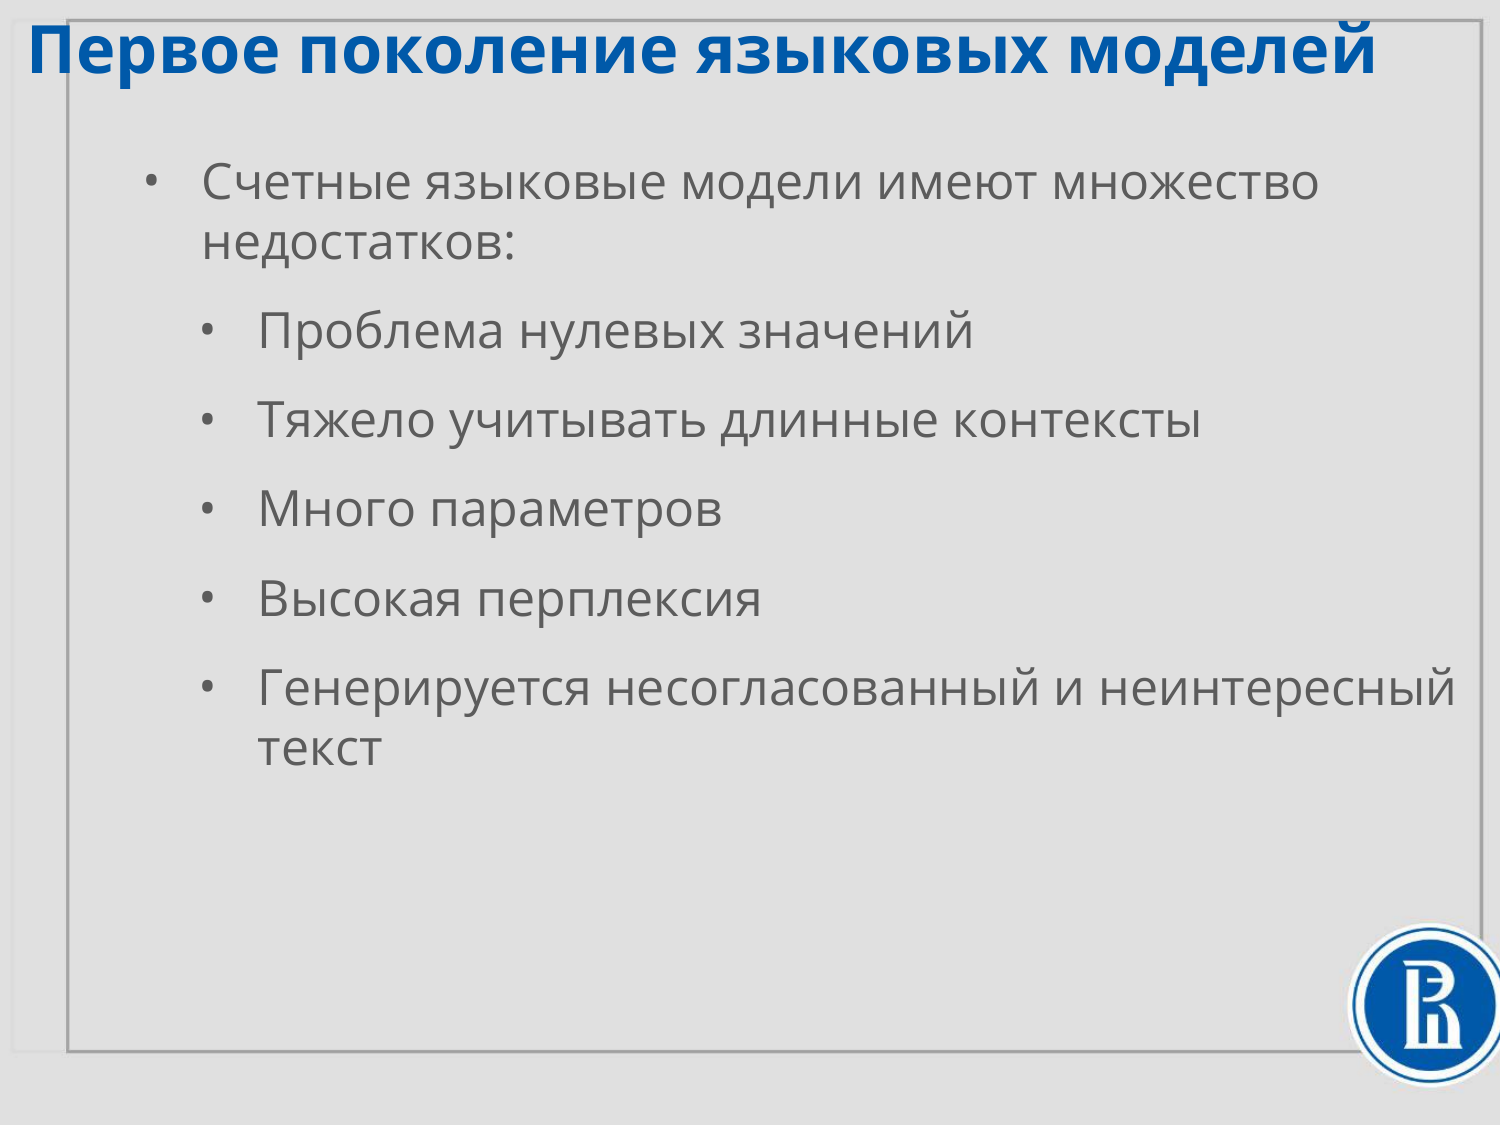

Первое поколение языковых моделей
Счетные языковые модели имеют множество недостатков:
Проблема нулевых значений
Тяжело учитывать длинные контексты
Много параметров
Высокая перплексия
Генерируется несогласованный и неинтересный текст